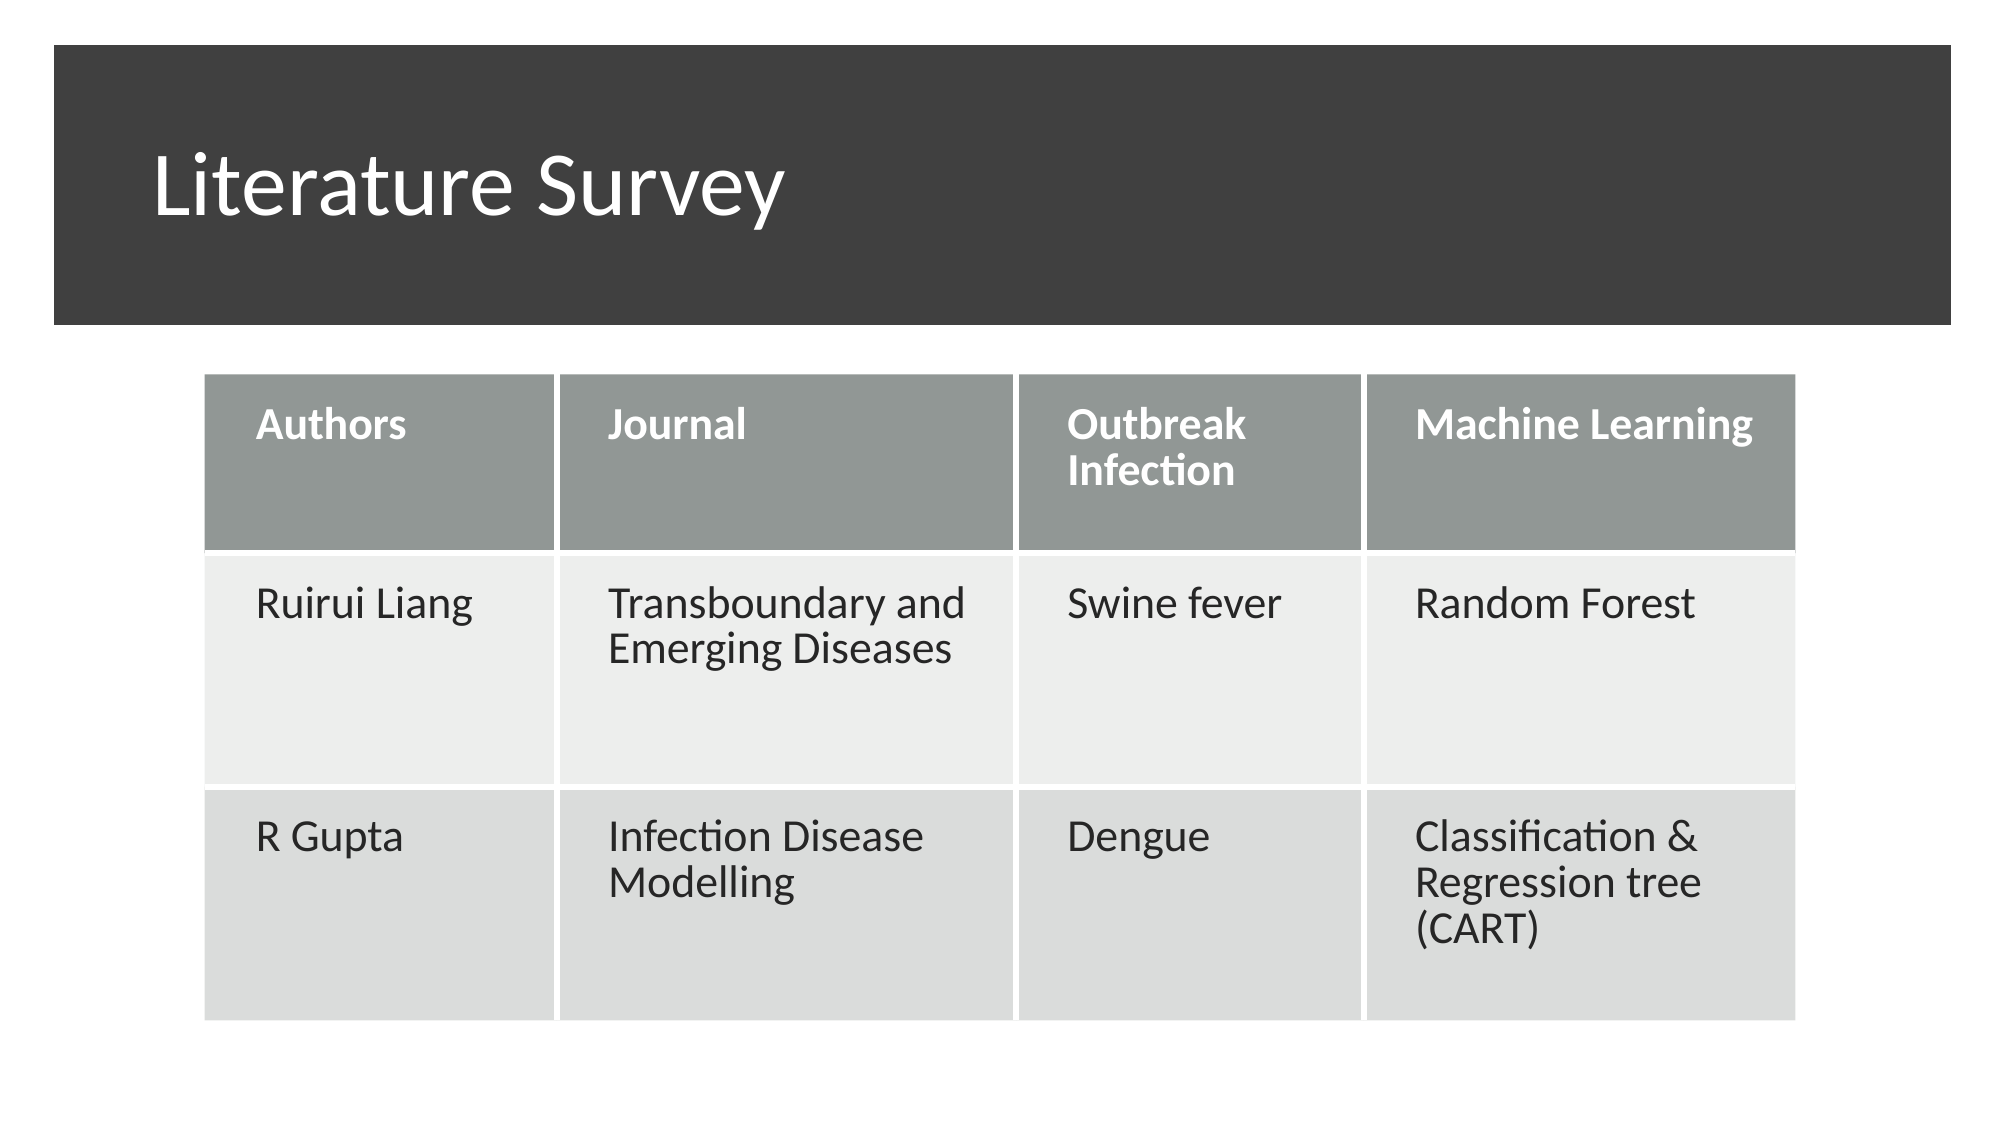

# Literature Survey
| Authors | Journal | Outbreak Infection | Machine Learning |
| --- | --- | --- | --- |
| Ruirui Liang | Transboundary and Emerging Diseases | Swine fever | Random Forest |
| R Gupta | Infection Disease Modelling | Dengue | Classification & Regression tree (CART) |